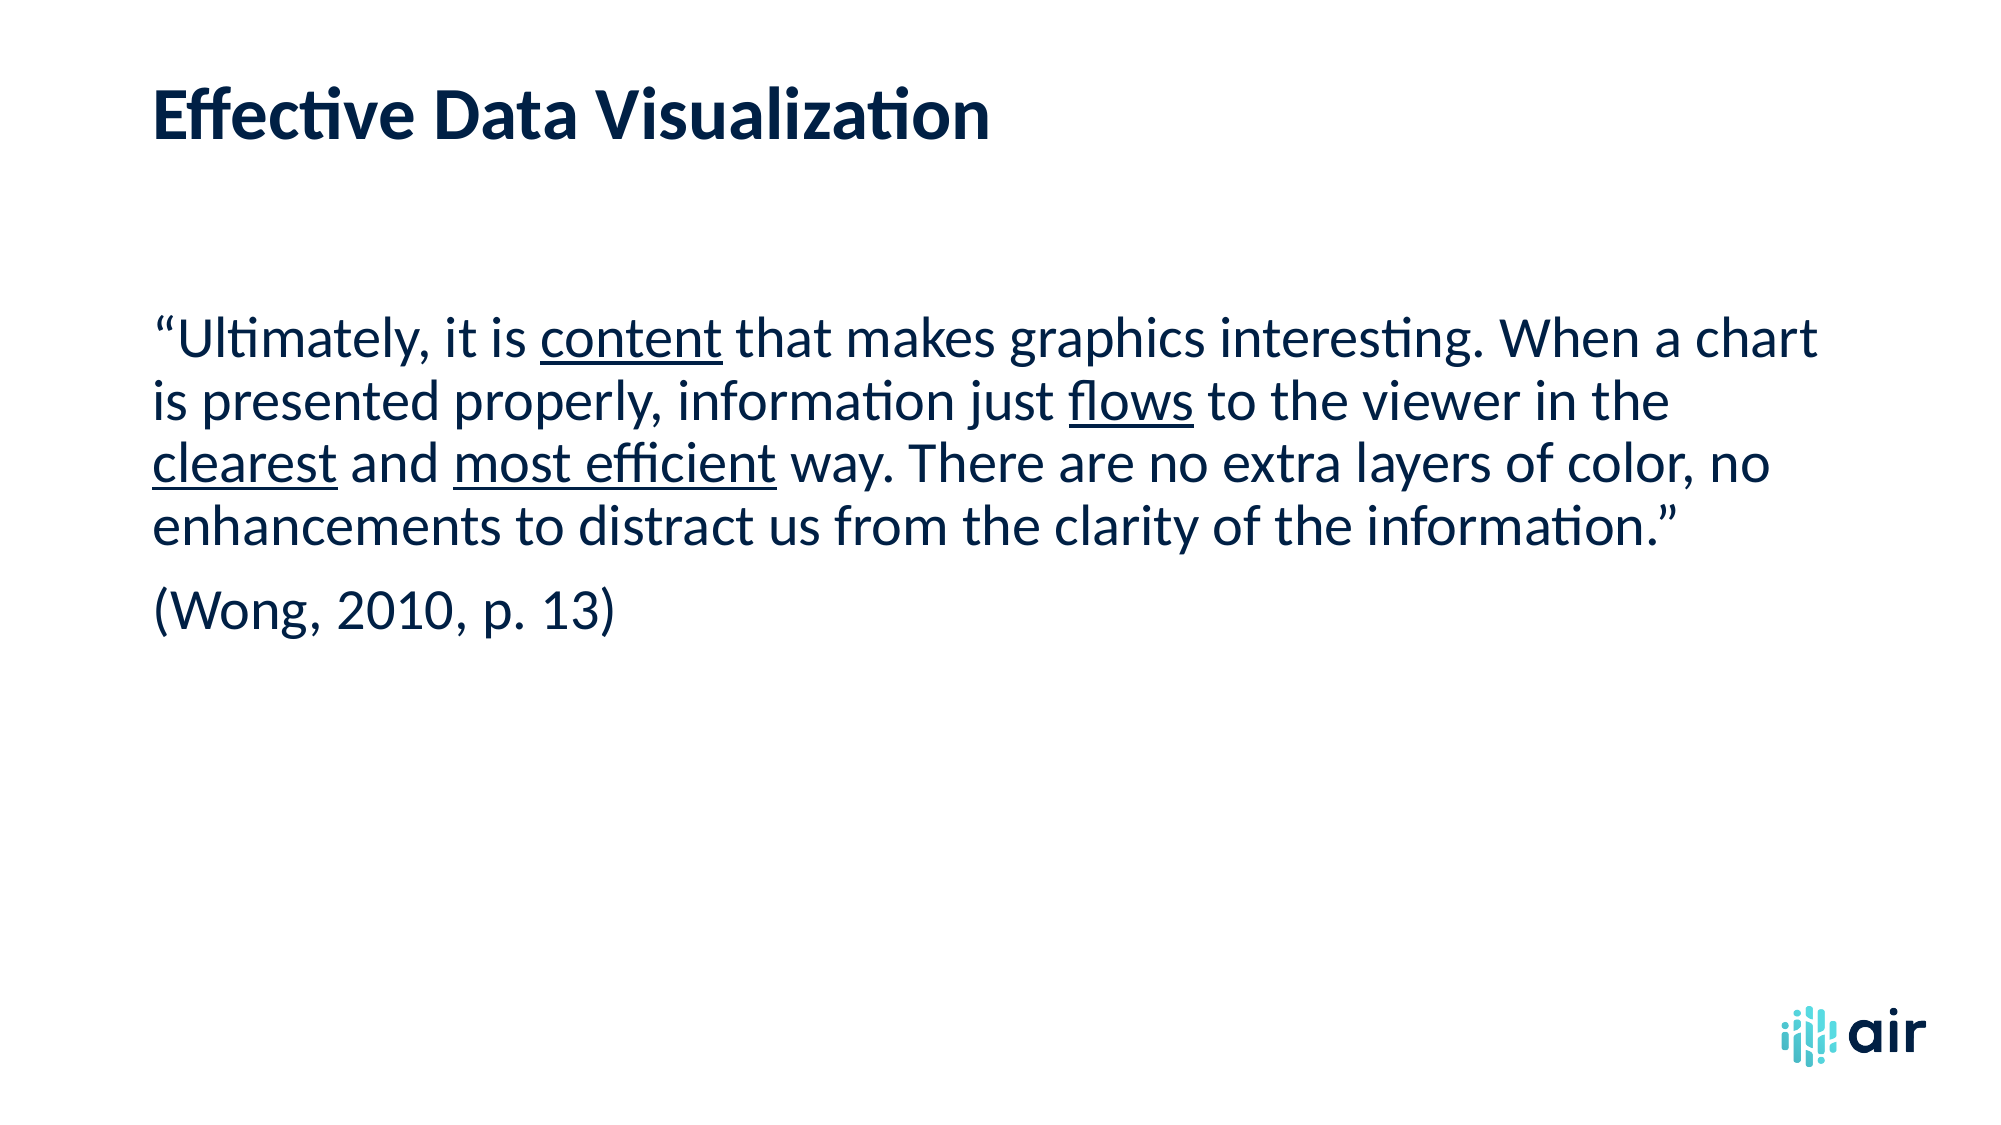

# Effective Data Visualization
“Ultimately, it is content that makes graphics interesting. When a chart is presented properly, information just flows to the viewer in the clearest and most efficient way. There are no extra layers of color, no enhancements to distract us from the clarity of the information.”
(Wong, 2010, p. 13)